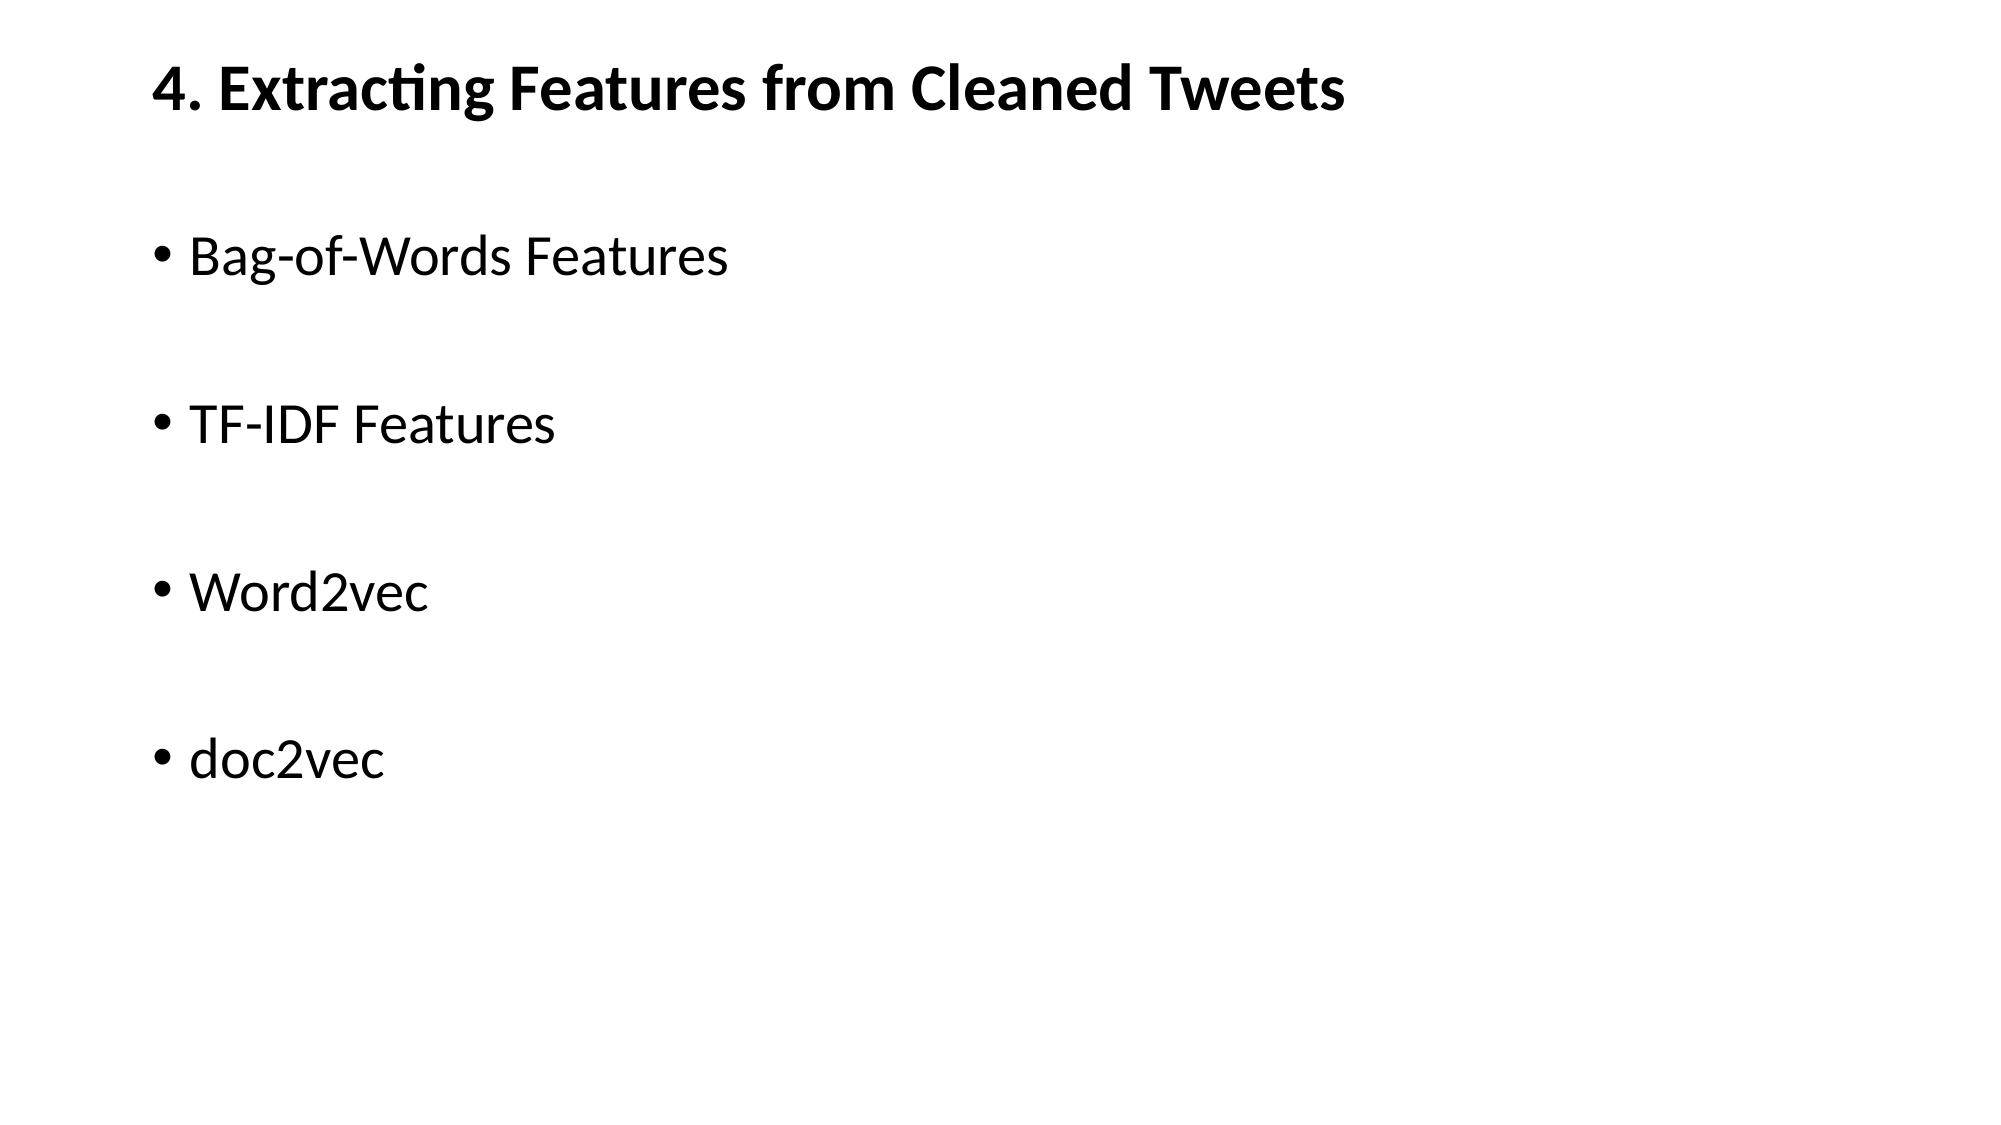

4. Extracting Features from Cleaned Tweets
Bag-of-Words Features

TF-IDF Features

Word2vec

doc2vec